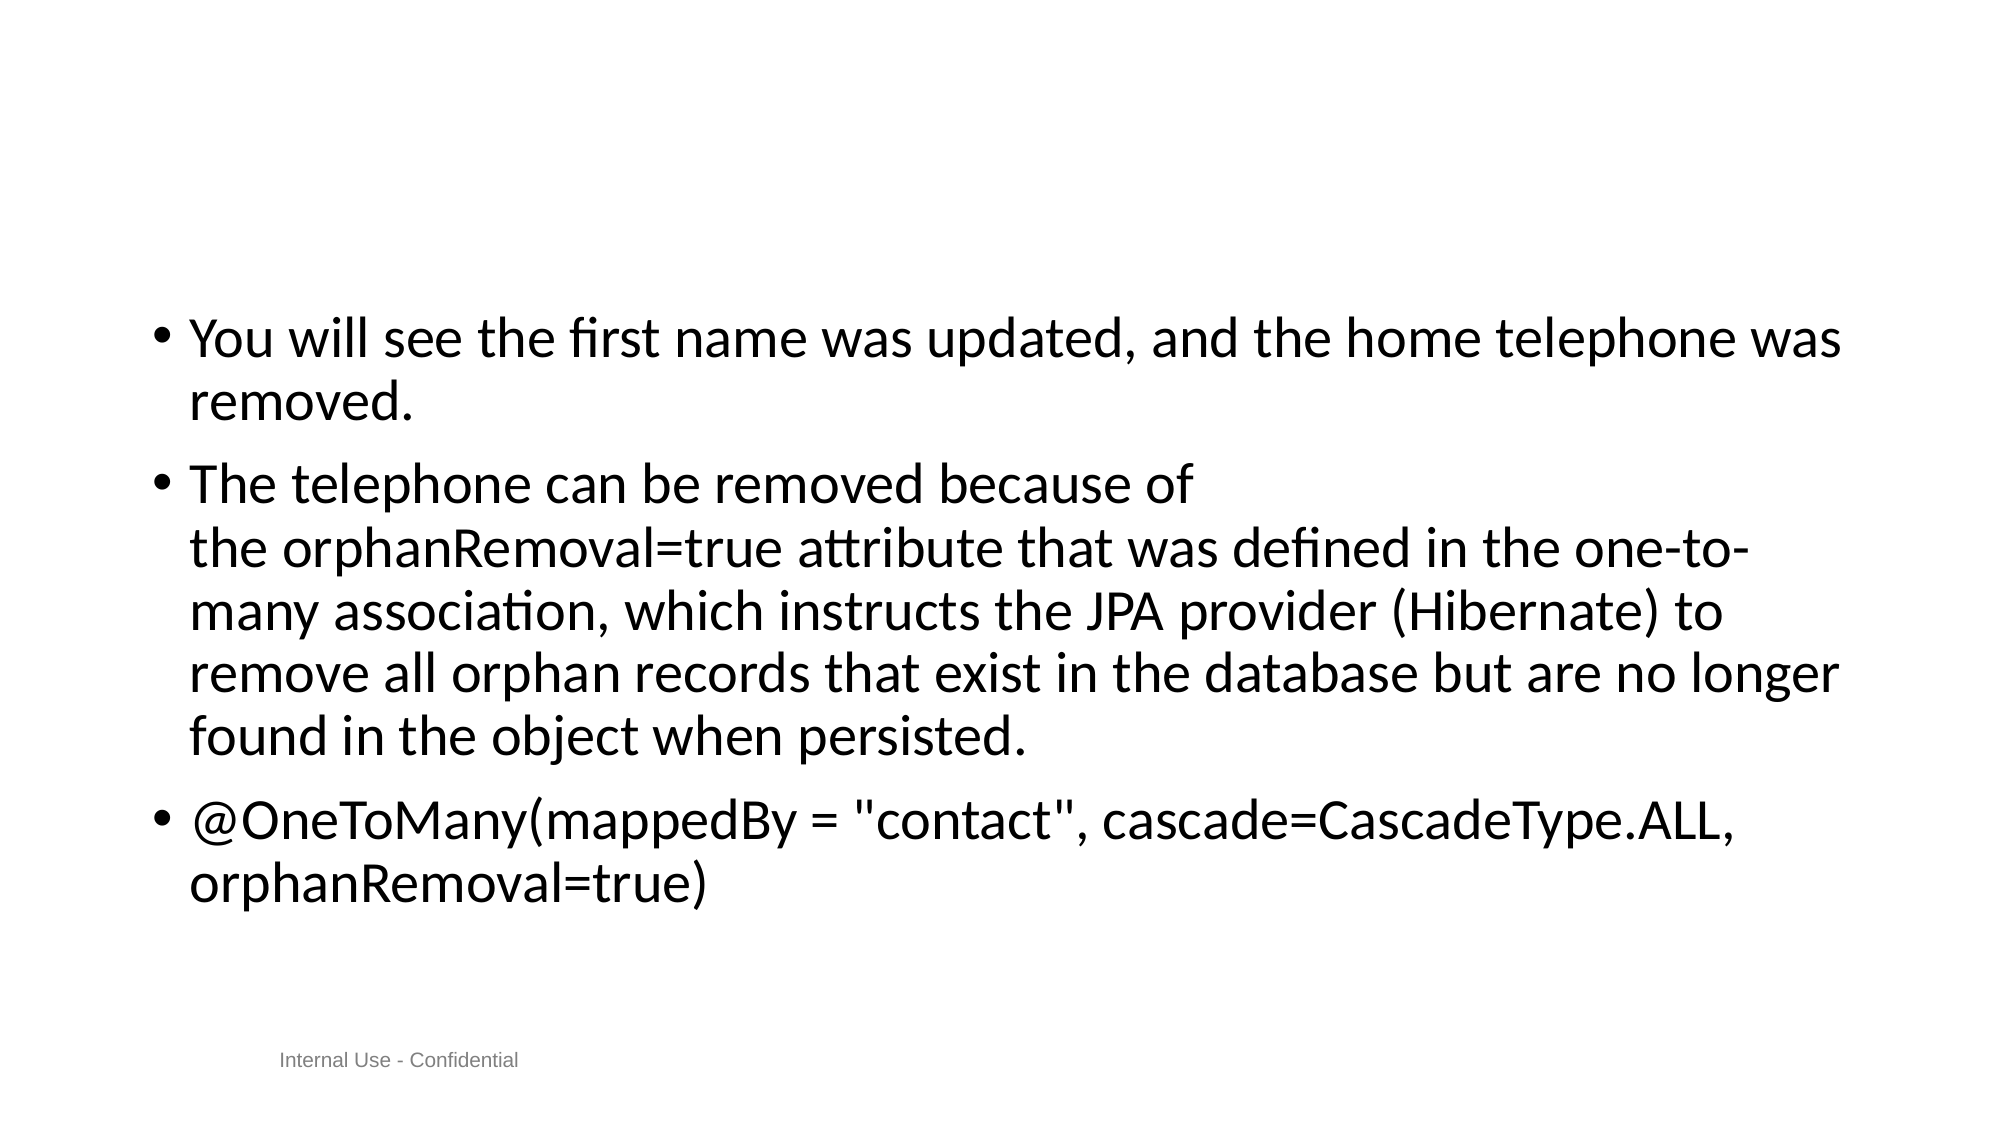

#
You will see the first name was updated, and the home telephone was removed.
The telephone can be removed because of the orphanRemoval=true attribute that was defined in the one-to-many association, which instructs the JPA provider (Hibernate) to remove all orphan records that exist in the database but are no longer found in the object when persisted.
@OneToMany(mappedBy = "contact", cascade=CascadeType.ALL, orphanRemoval=true)